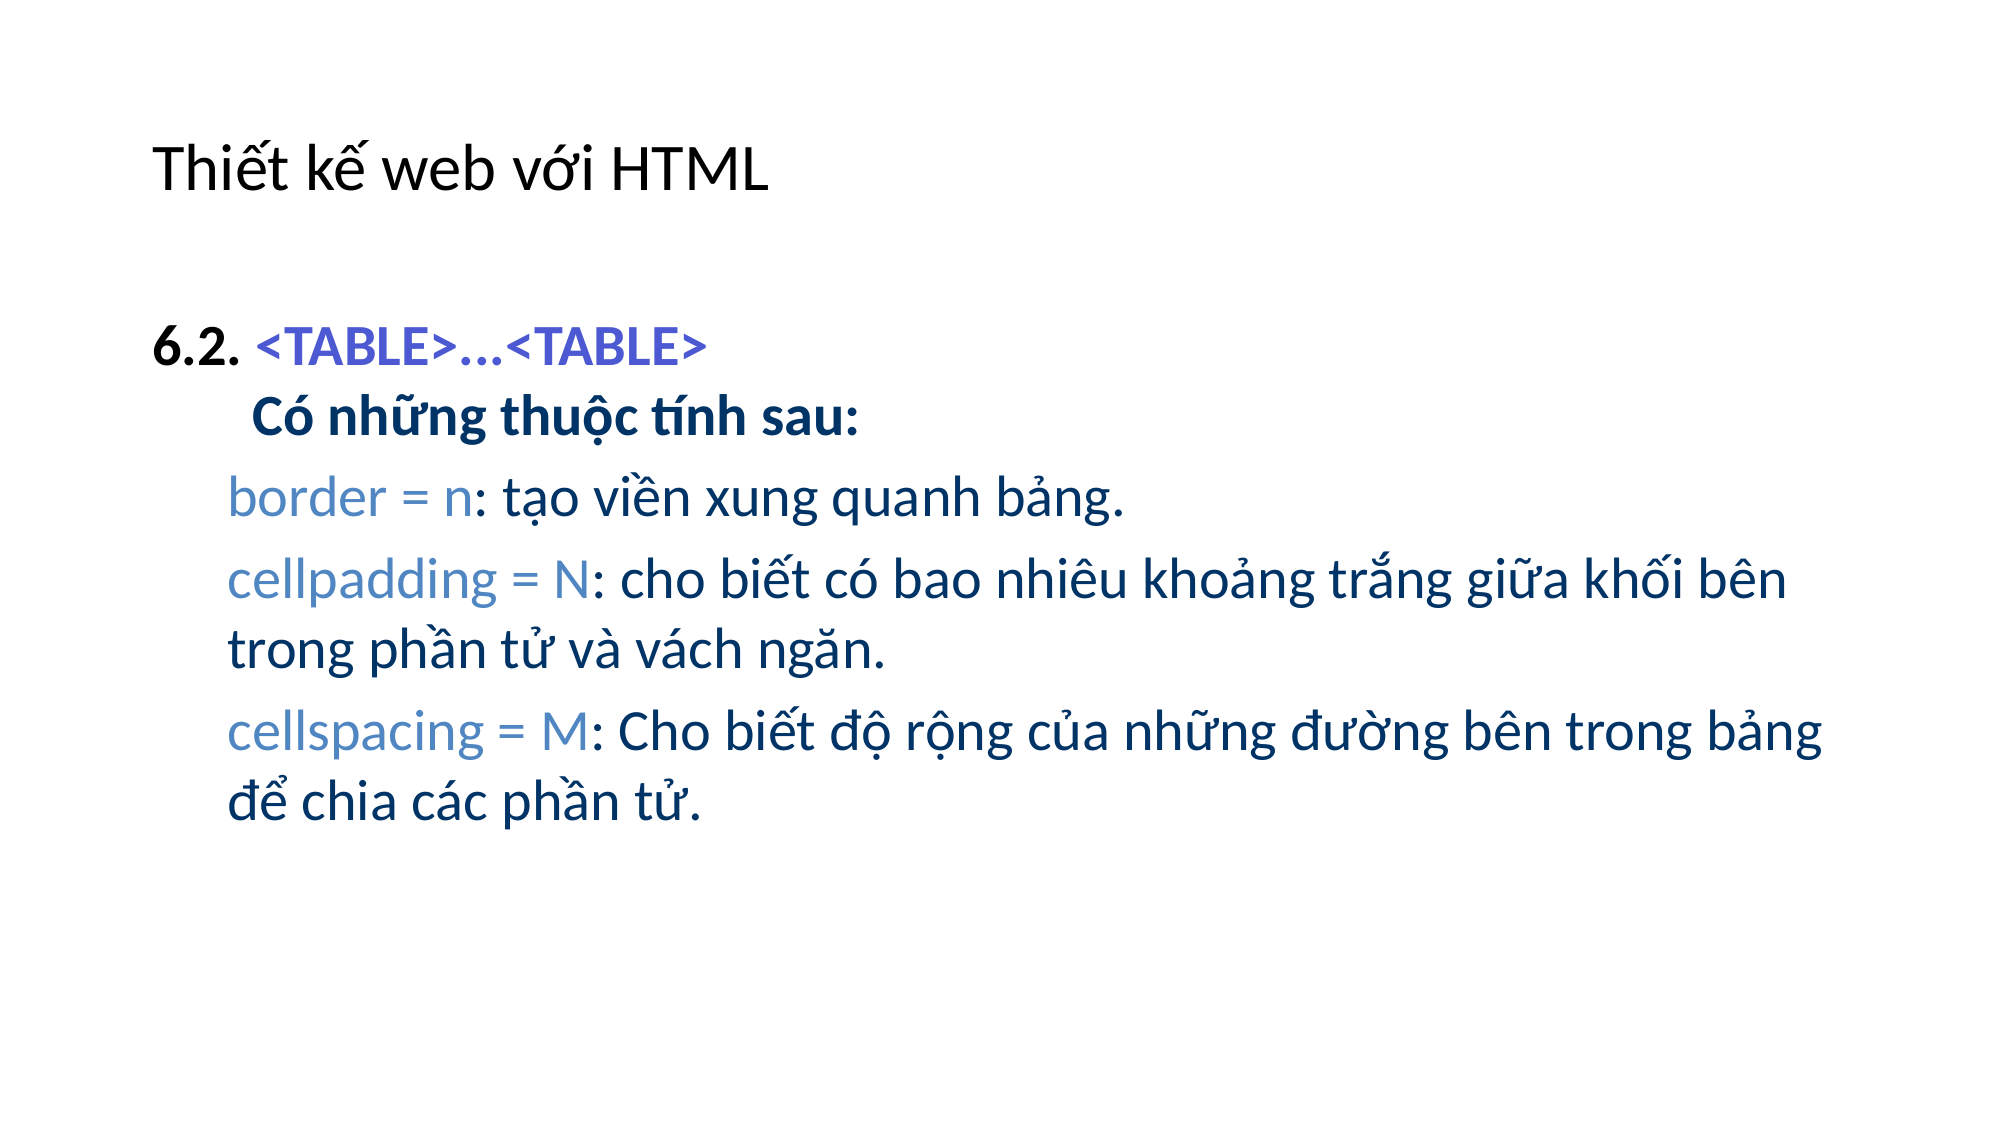

# Thiết kế web với HTML
6.2. <TABLE>...<TABLE>
Có những thuộc tính sau:
border = n: tạo viền xung quanh bảng.
cellpadding = N: cho biết có bao nhiêu khoảng trắng giữa khối bên trong phần tử và vách ngăn.
cellspacing = M: Cho biết độ rộng của những đường bên trong bảng để chia các phần tử.